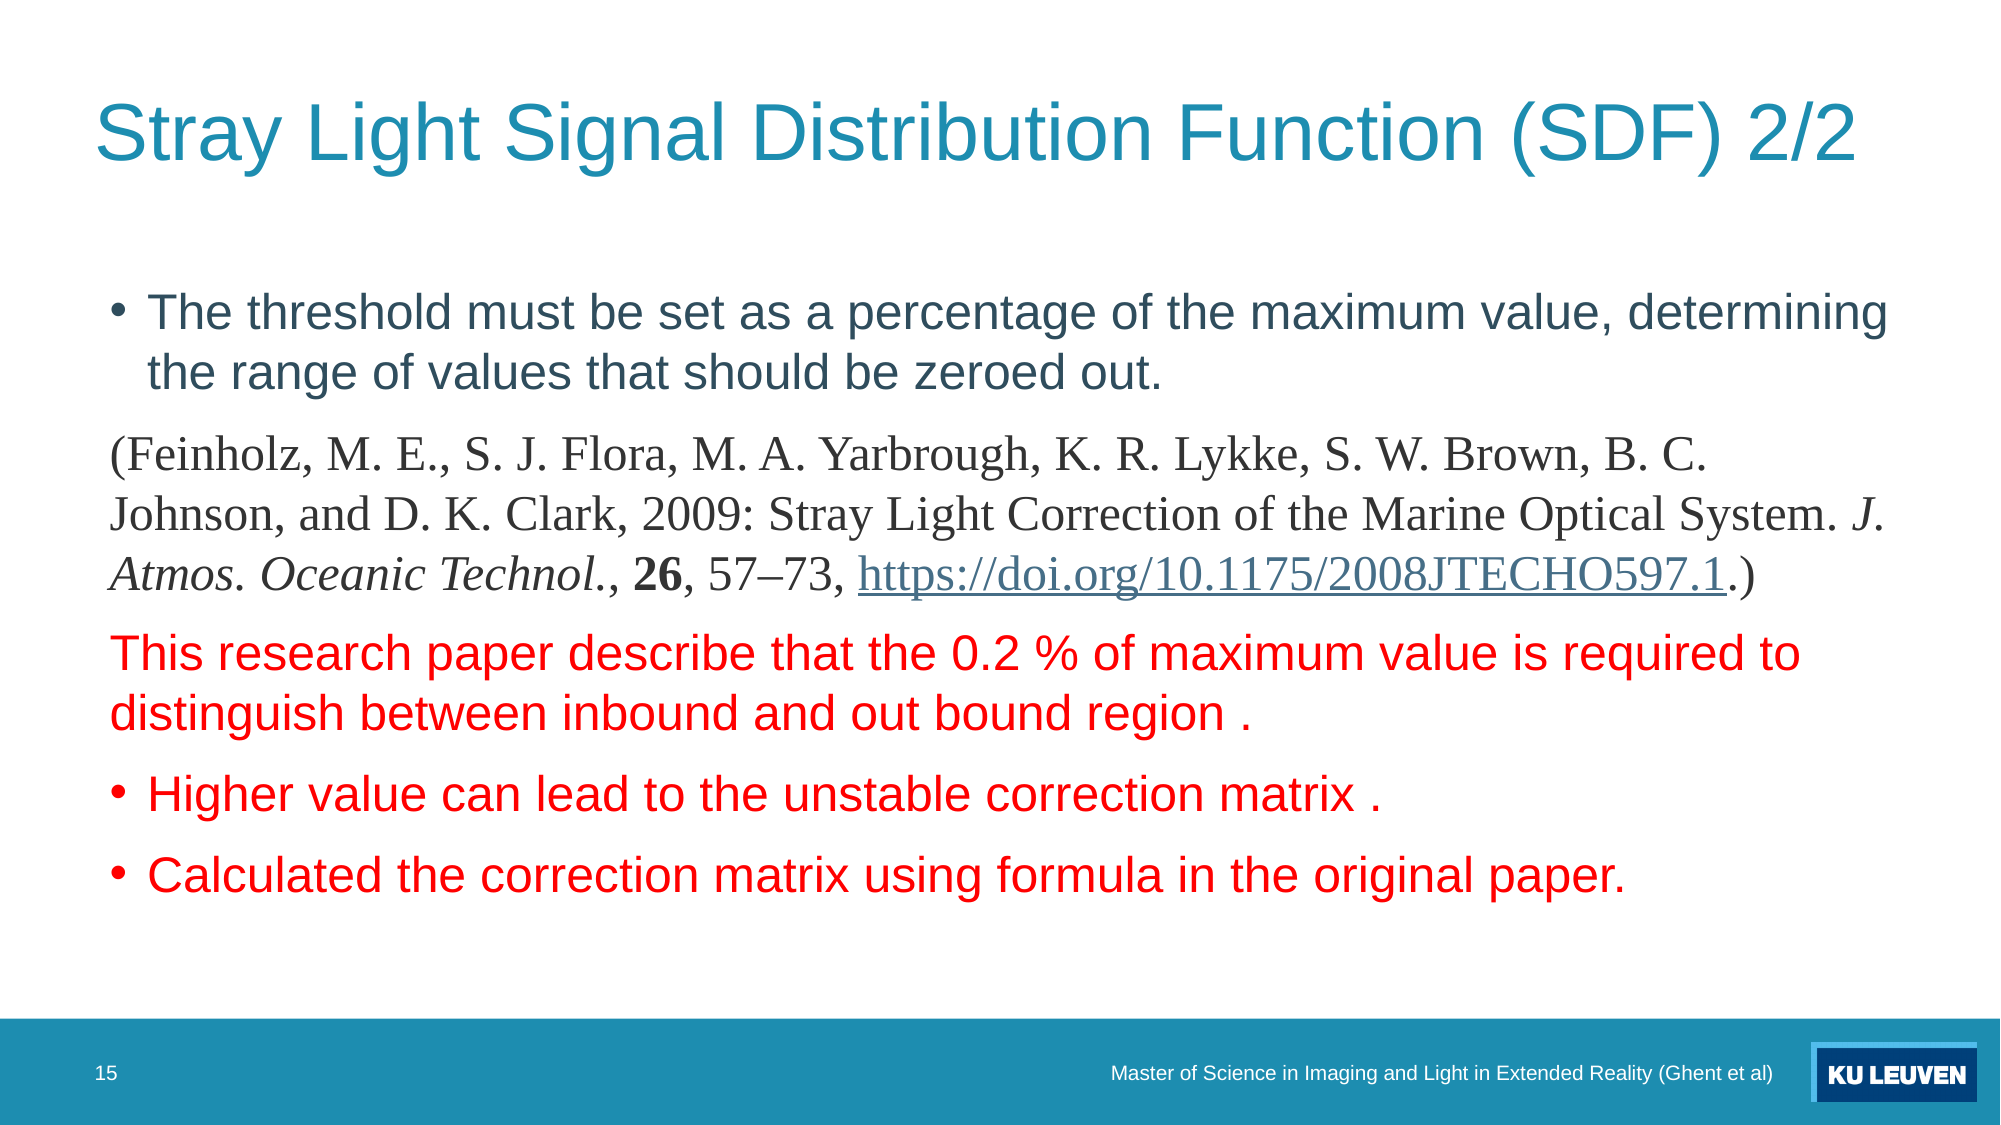

# Stray Light Signal Distribution Function (SDF) 2/2
The threshold must be set as a percentage of the maximum value, determining the range of values that should be zeroed out.
(Feinholz, M. E., S. J. Flora, M. A. Yarbrough, K. R. Lykke, S. W. Brown, B. C. Johnson, and D. K. Clark, 2009: Stray Light Correction of the Marine Optical System. J. Atmos. Oceanic Technol., 26, 57–73, https://doi.org/10.1175/2008JTECHO597.1.)
This research paper describe that the 0.2 % of maximum value is required to distinguish between inbound and out bound region .
Higher value can lead to the unstable correction matrix .
Calculated the correction matrix using formula in the original paper.
15
Master of Science in Imaging and Light in Extended Reality (Ghent et al)